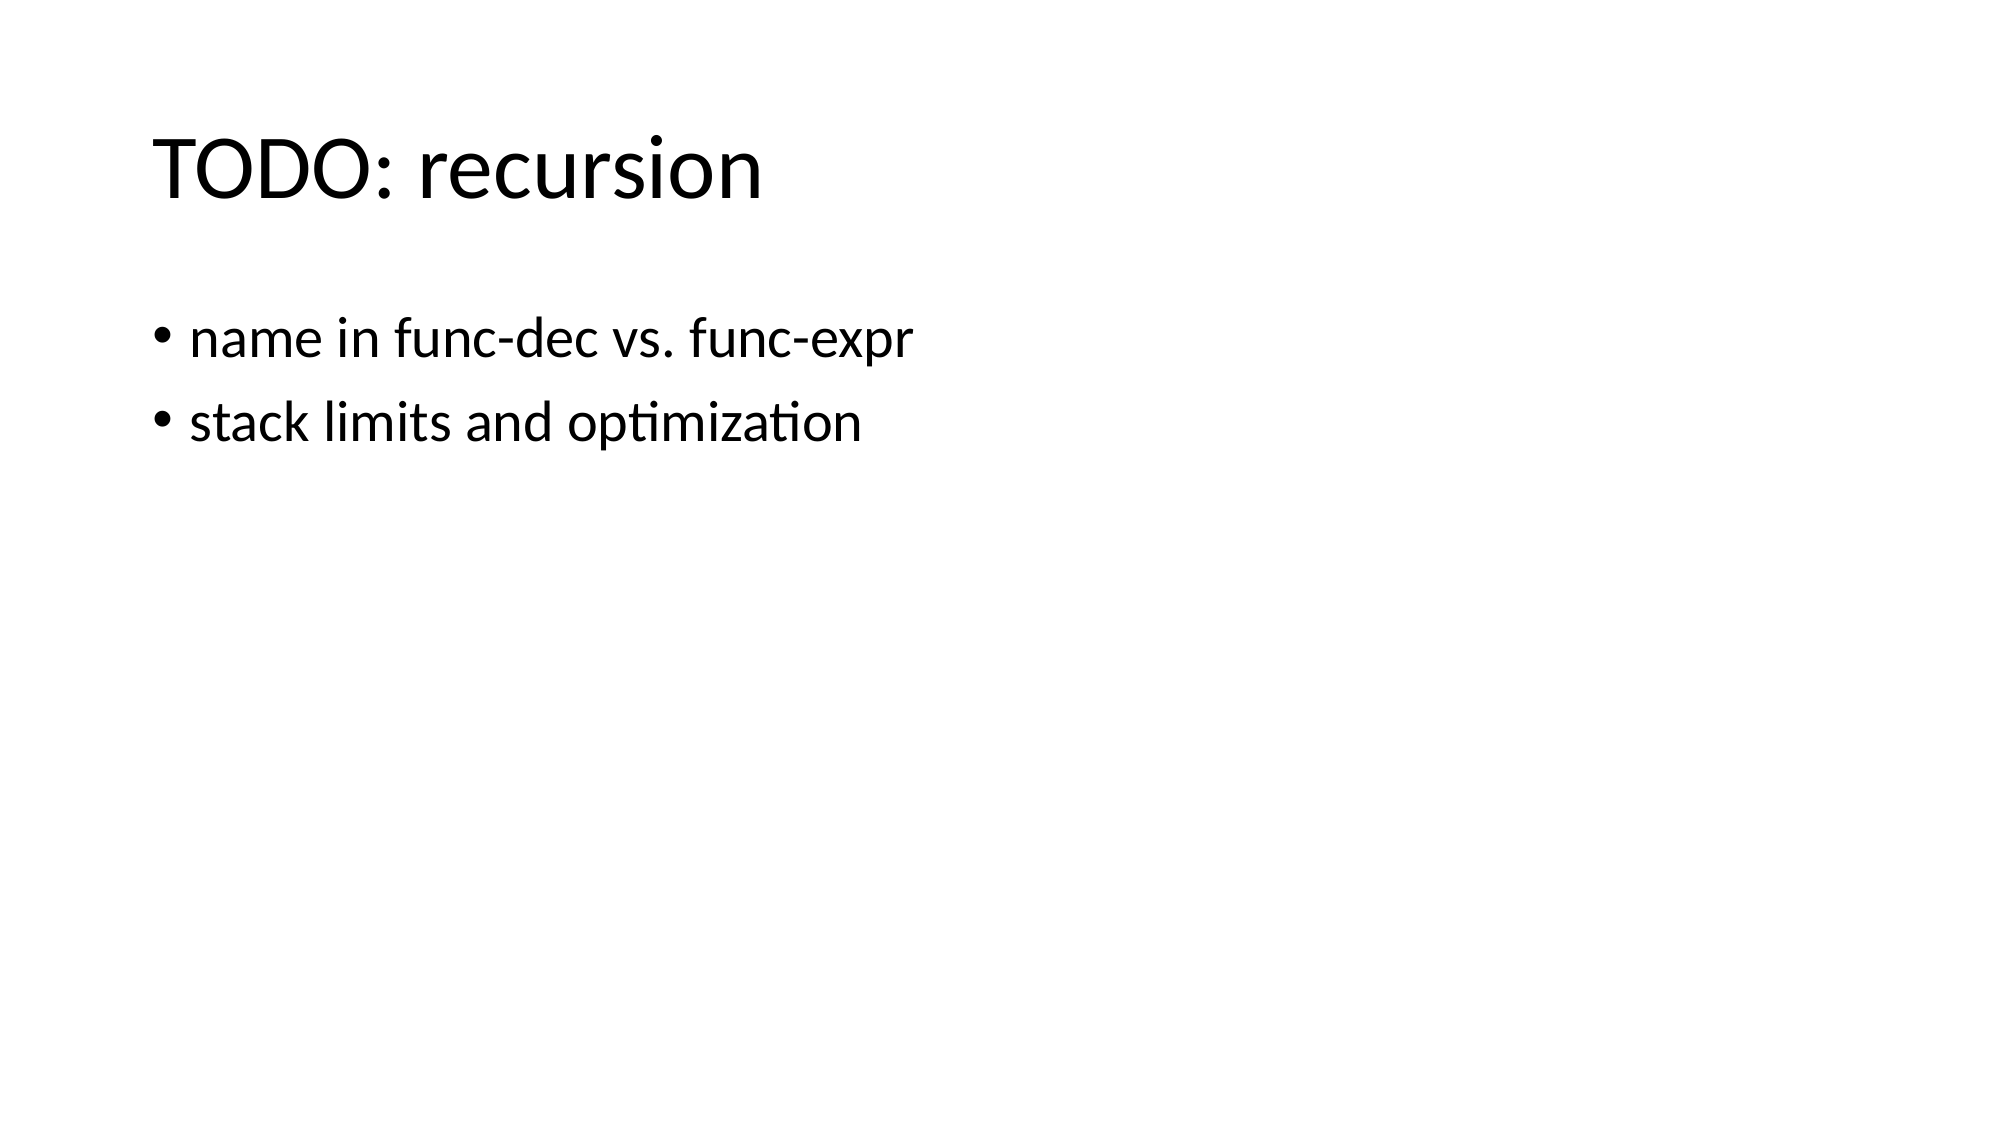

# TODO: recursion
name in func-dec vs. func-expr
stack limits and optimization